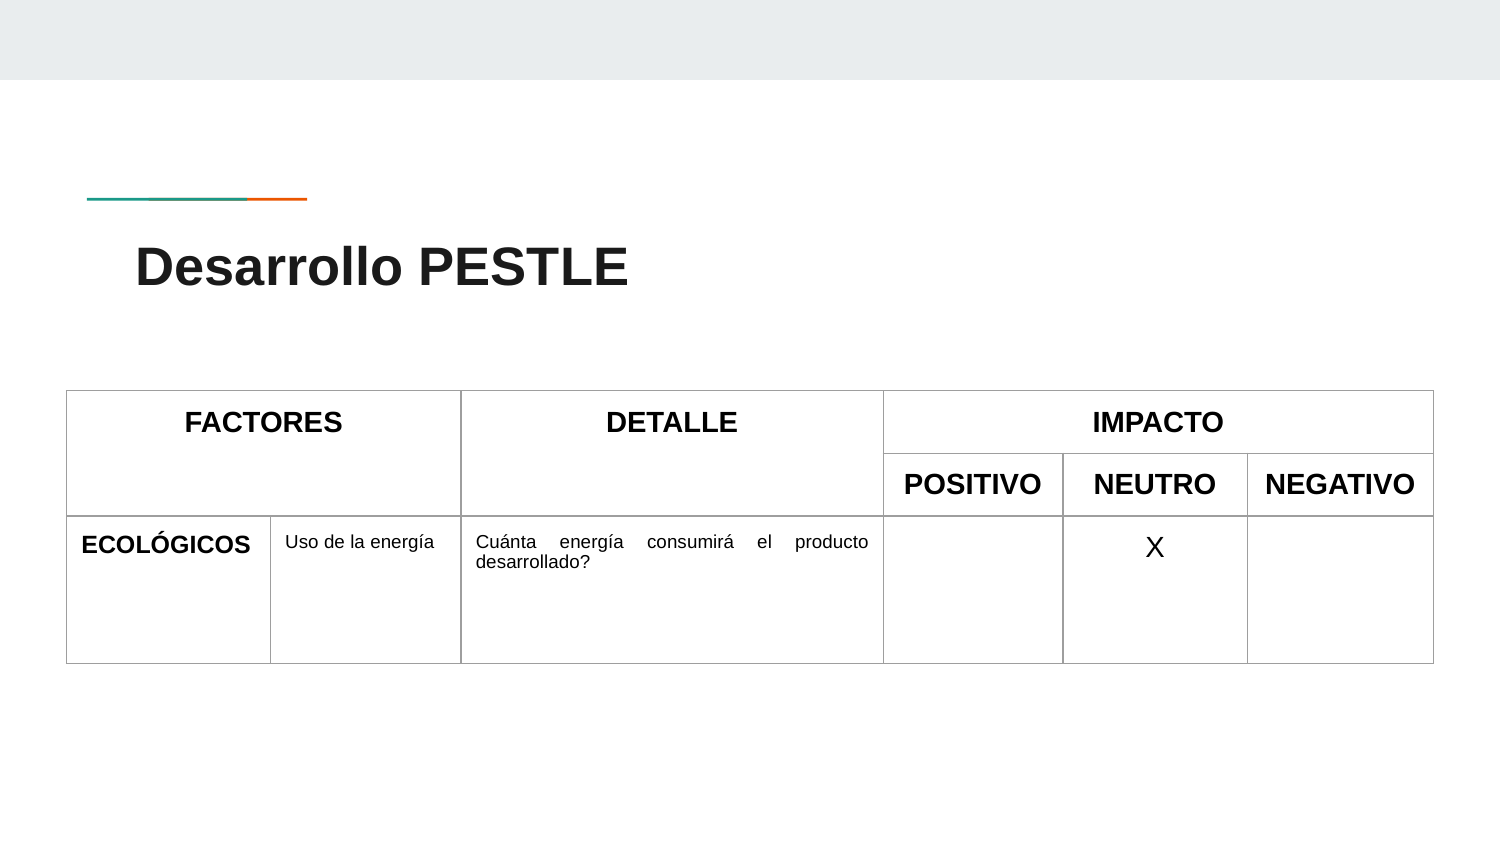

# Desarrollo PESTLE
| FACTORES |  | DETALLE | IMPACTO |  |  |
| --- | --- | --- | --- | --- | --- |
|  |  |  | POSITIVO | NEUTRO | NEGATIVO |
| ECOLÓGICOS | Uso de la energía | Cuánta energía consumirá el producto desarrollado? |  | X |  |